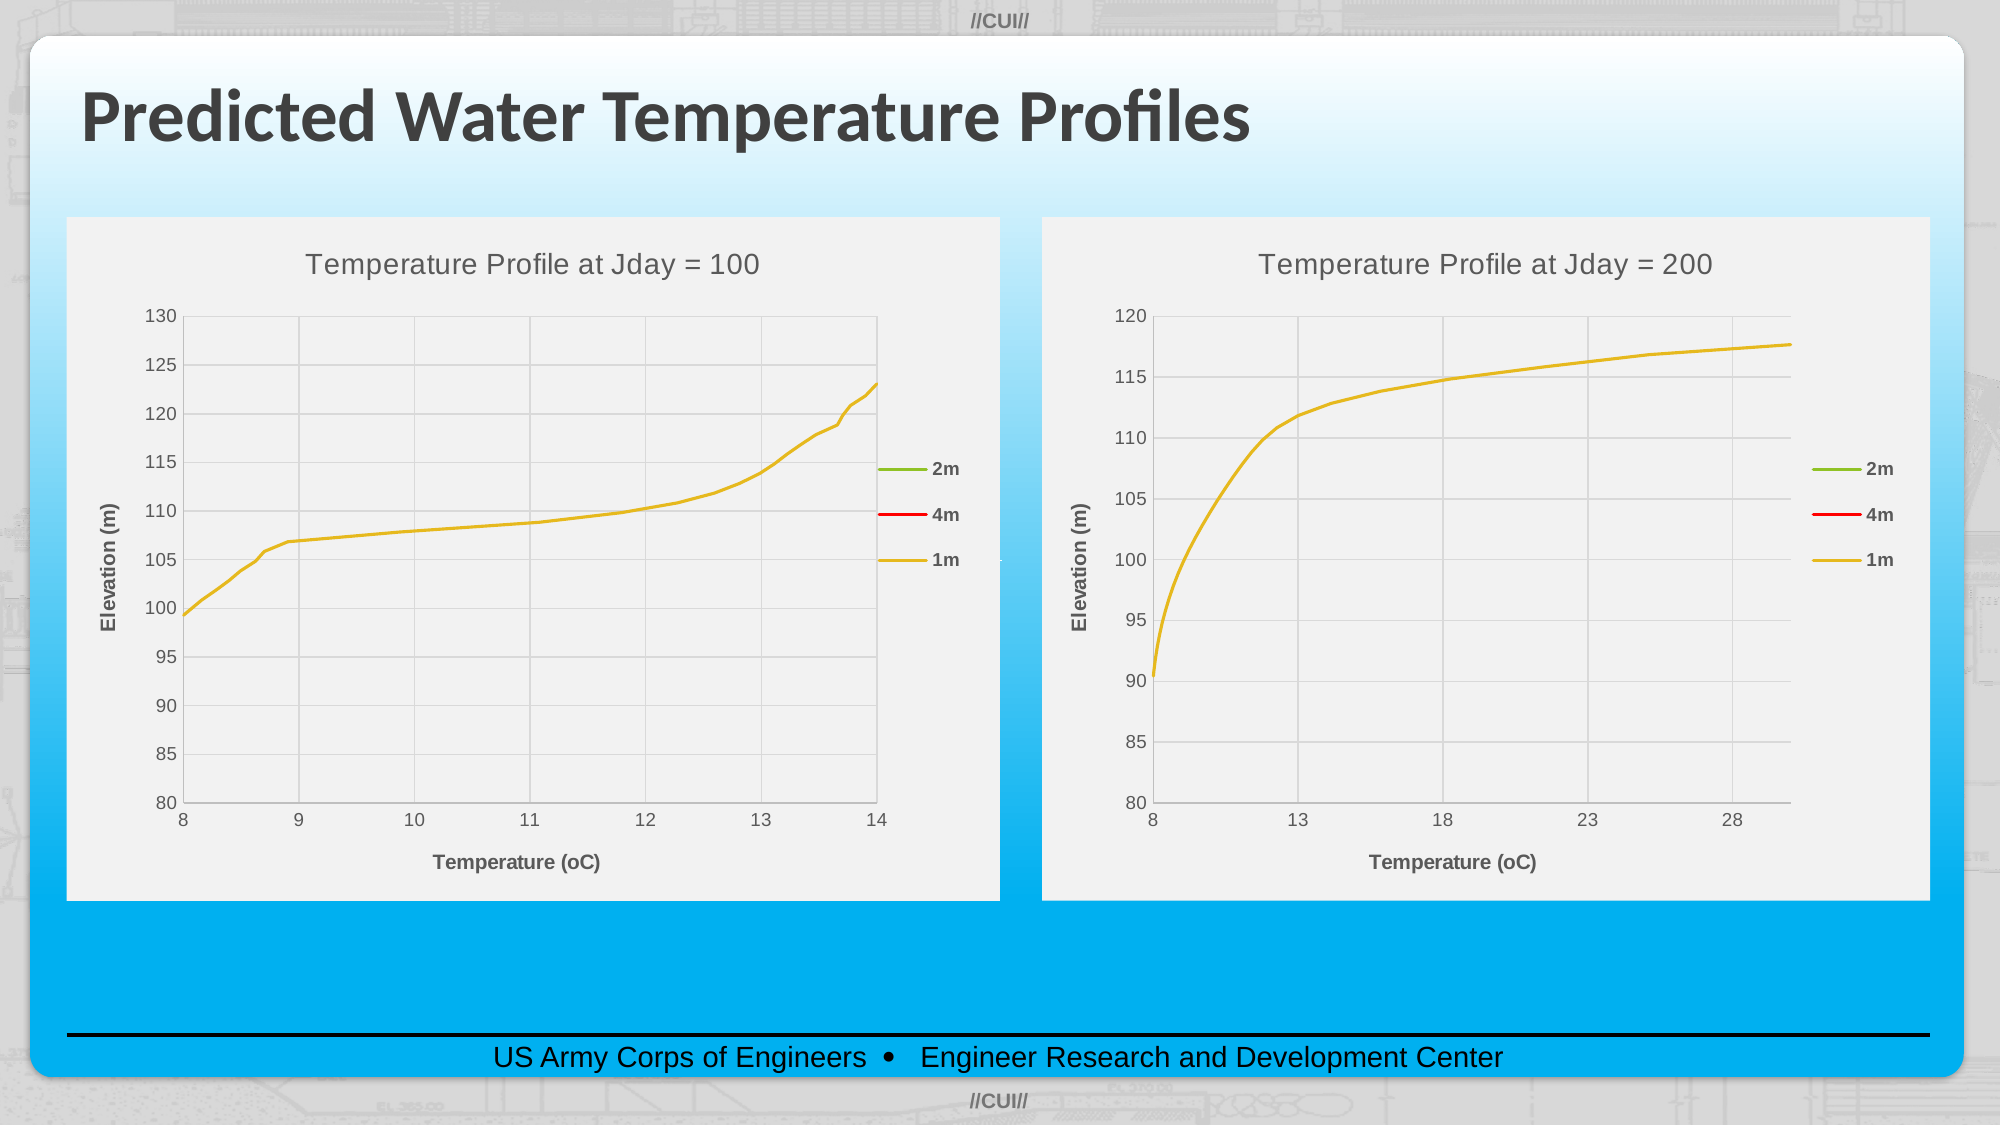

# Predicted Water Temperature Profiles

### Chart: Temperature Profile at Jday = 200

| Category |  |  |  |
|---|---|---|---|

### Chart: Temperature Profile at Jday = 100

| Category |  |  |  |
|---|---|---|---|